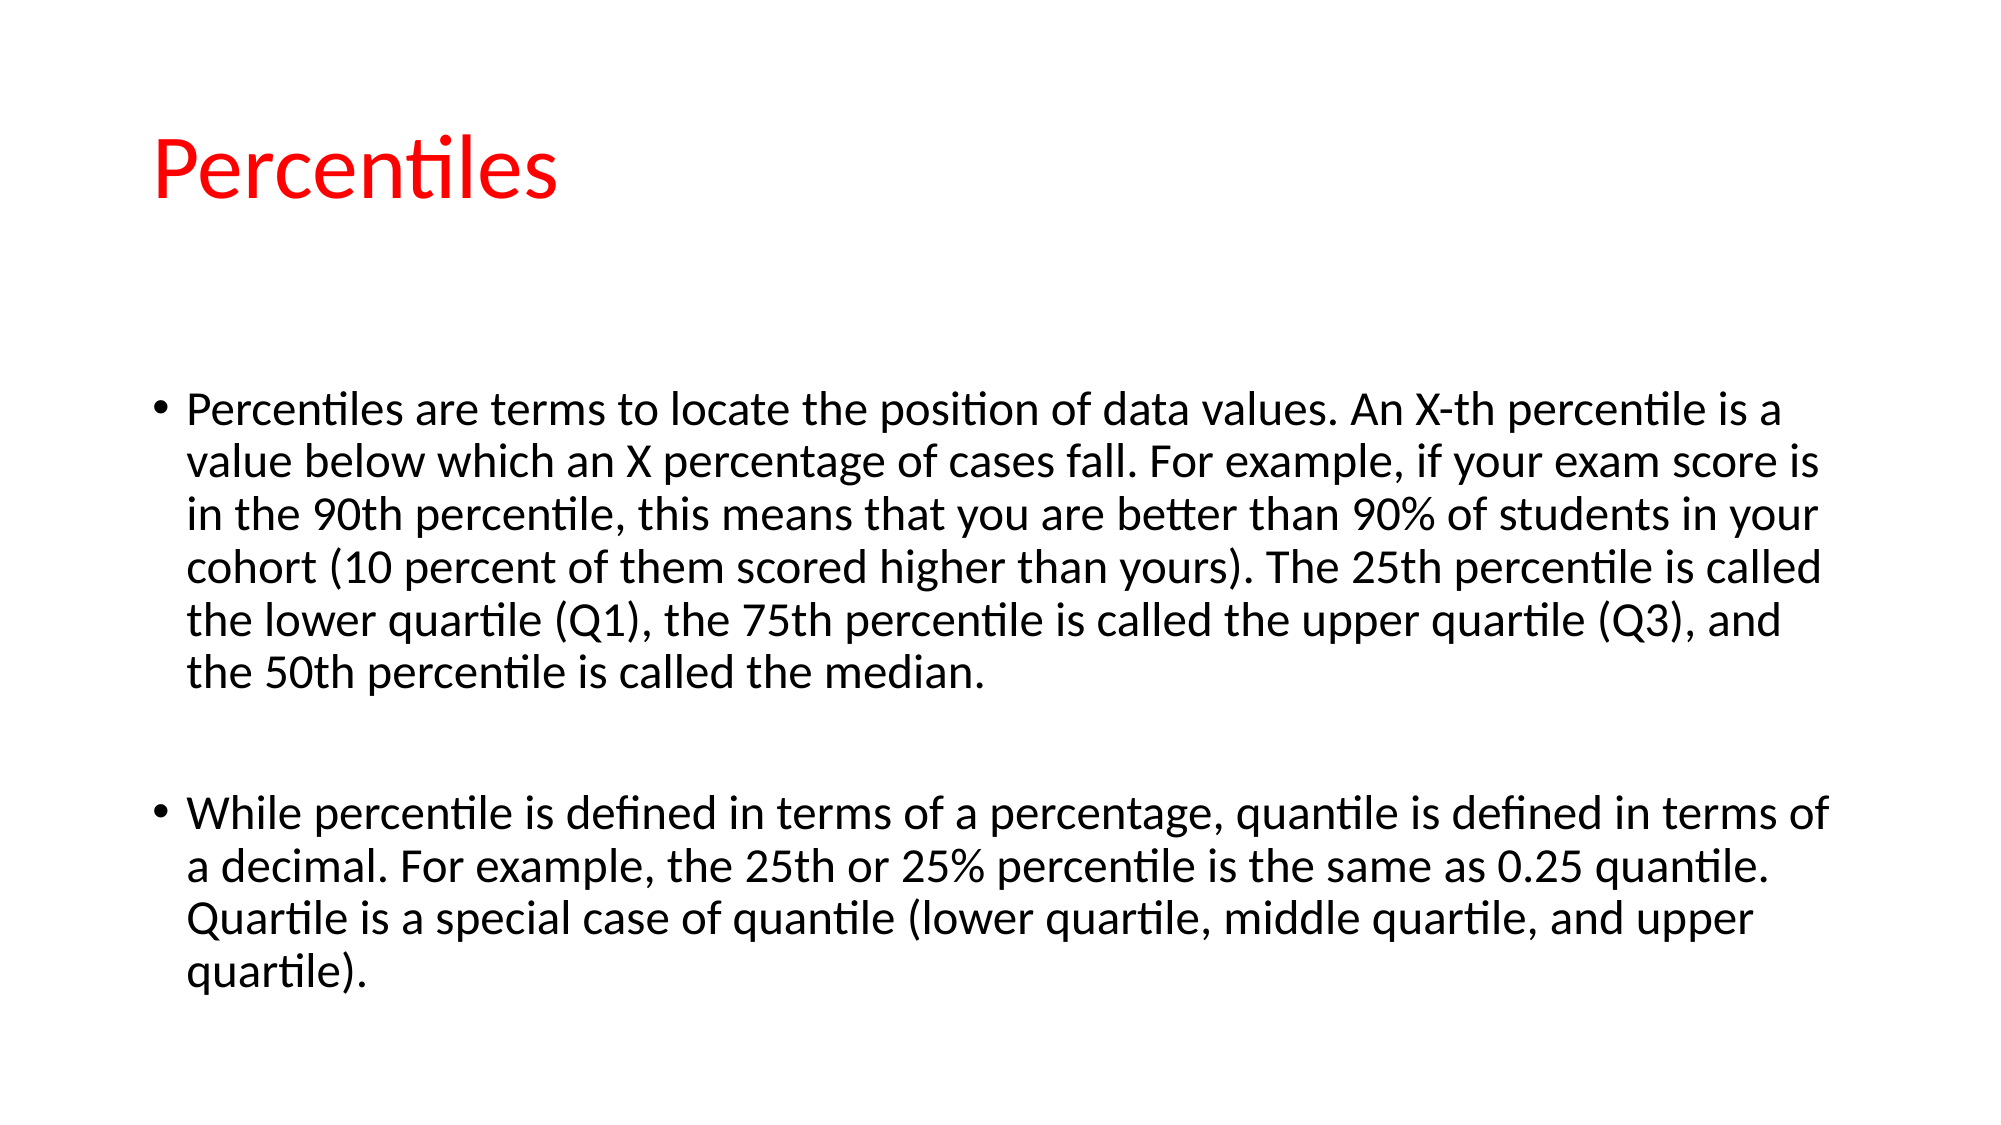

# Percentiles

Percentiles are terms to locate the position of data values. An X-th percentile is a value below which an X percentage of cases fall. For example, if your exam score is in the 90th percentile, this means that you are better than 90% of students in your cohort (10 percent of them scored higher than yours). The 25th percentile is called the lower quartile (Q1), the 75th percentile is called the upper quartile (Q3), and the 50th percentile is called the median.

While percentile is defined in terms of a percentage, quantile is defined in terms of a decimal. For example, the 25th or 25% percentile is the same as 0.25 quantile. Quartile is a special case of quantile (lower quartile, middle quartile, and upper quartile).